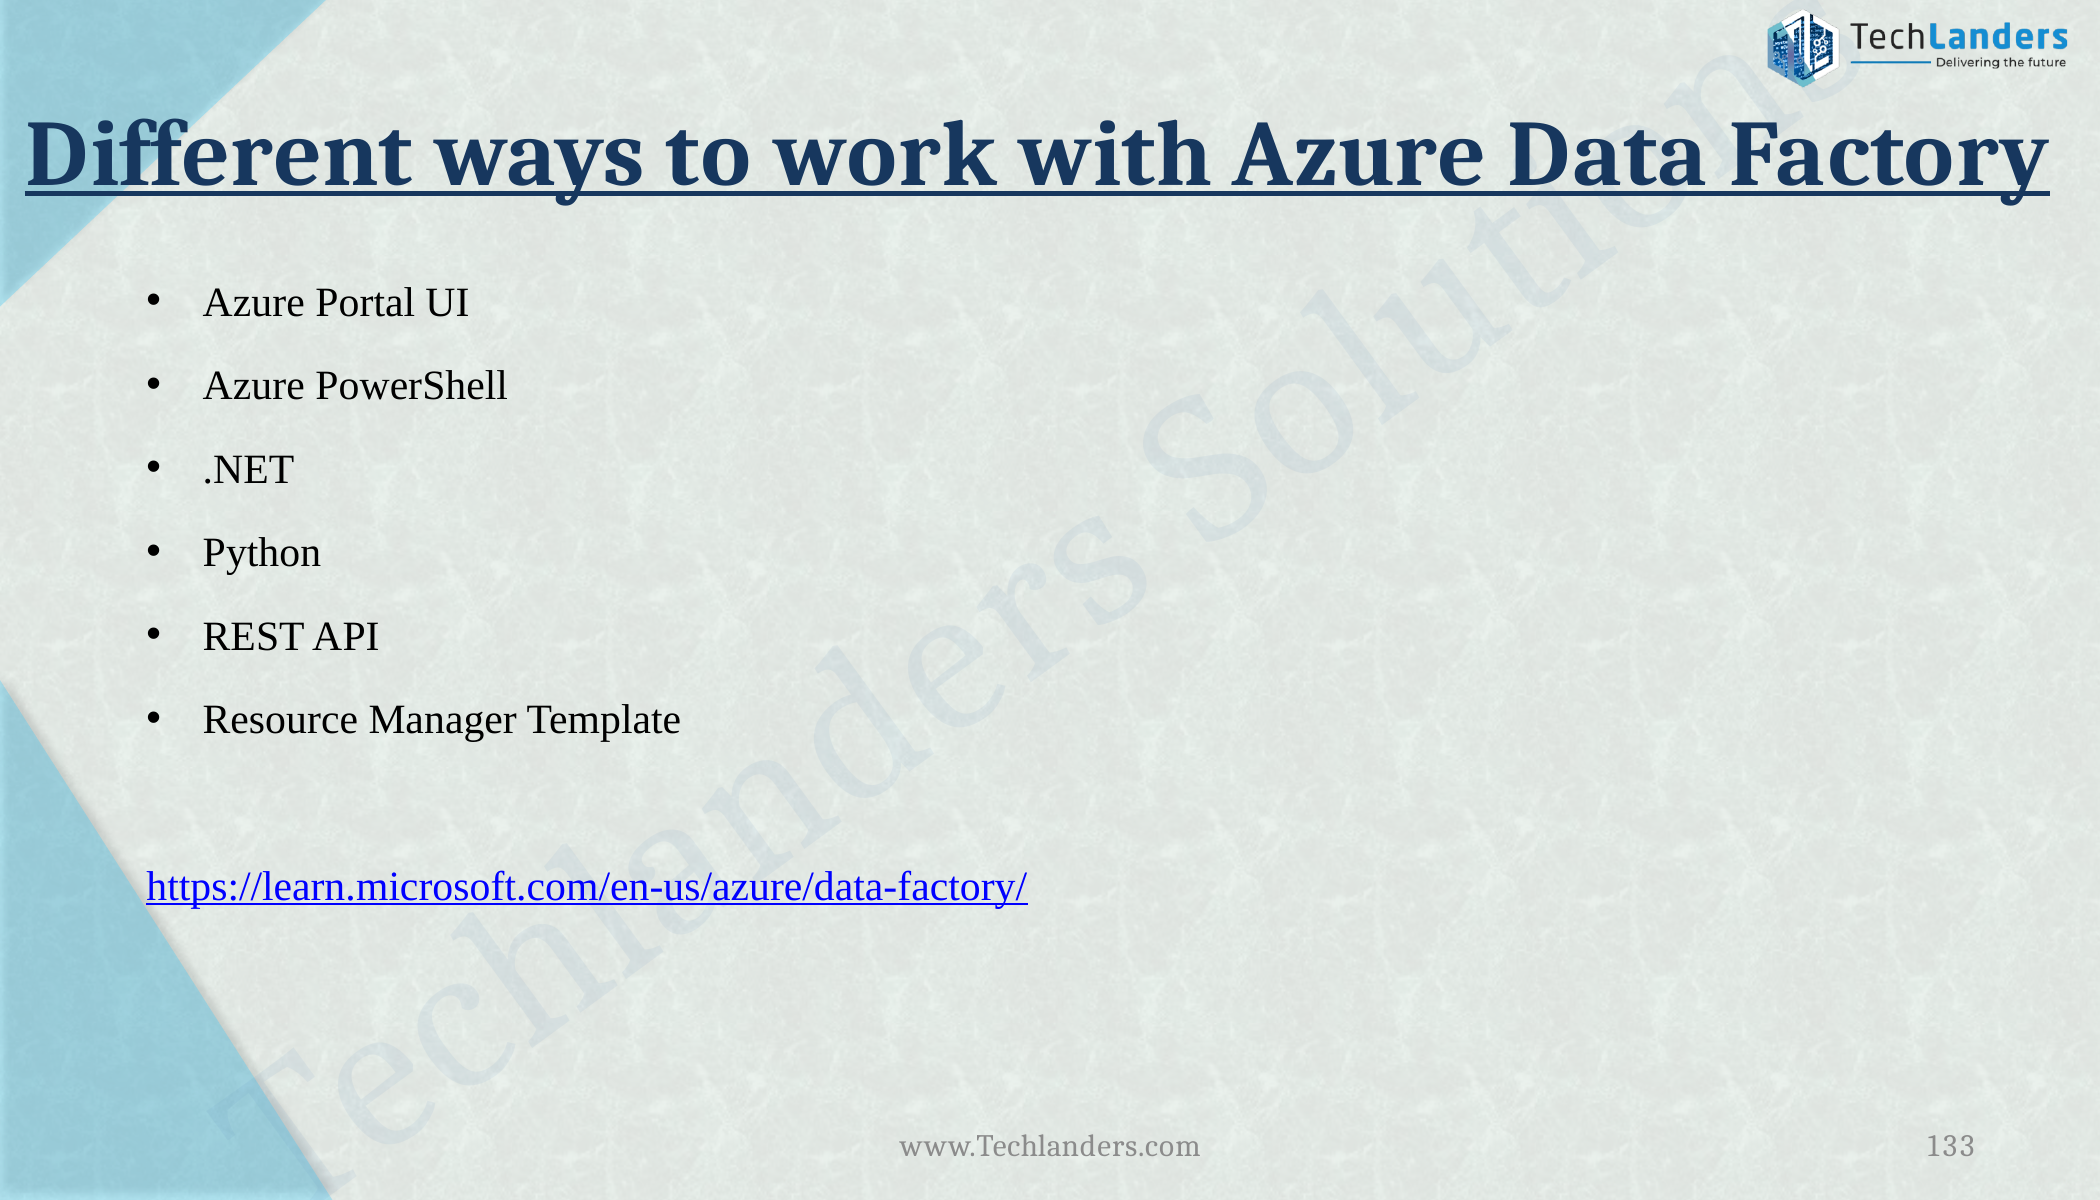

# Different ways to work with Azure Data Factory
Azure Portal UI
Azure PowerShell
.NET
Python
REST API
Resource Manager Template

https://learn.microsoft.com/en-us/azure/data-factory/

www.Techlanders.com
133